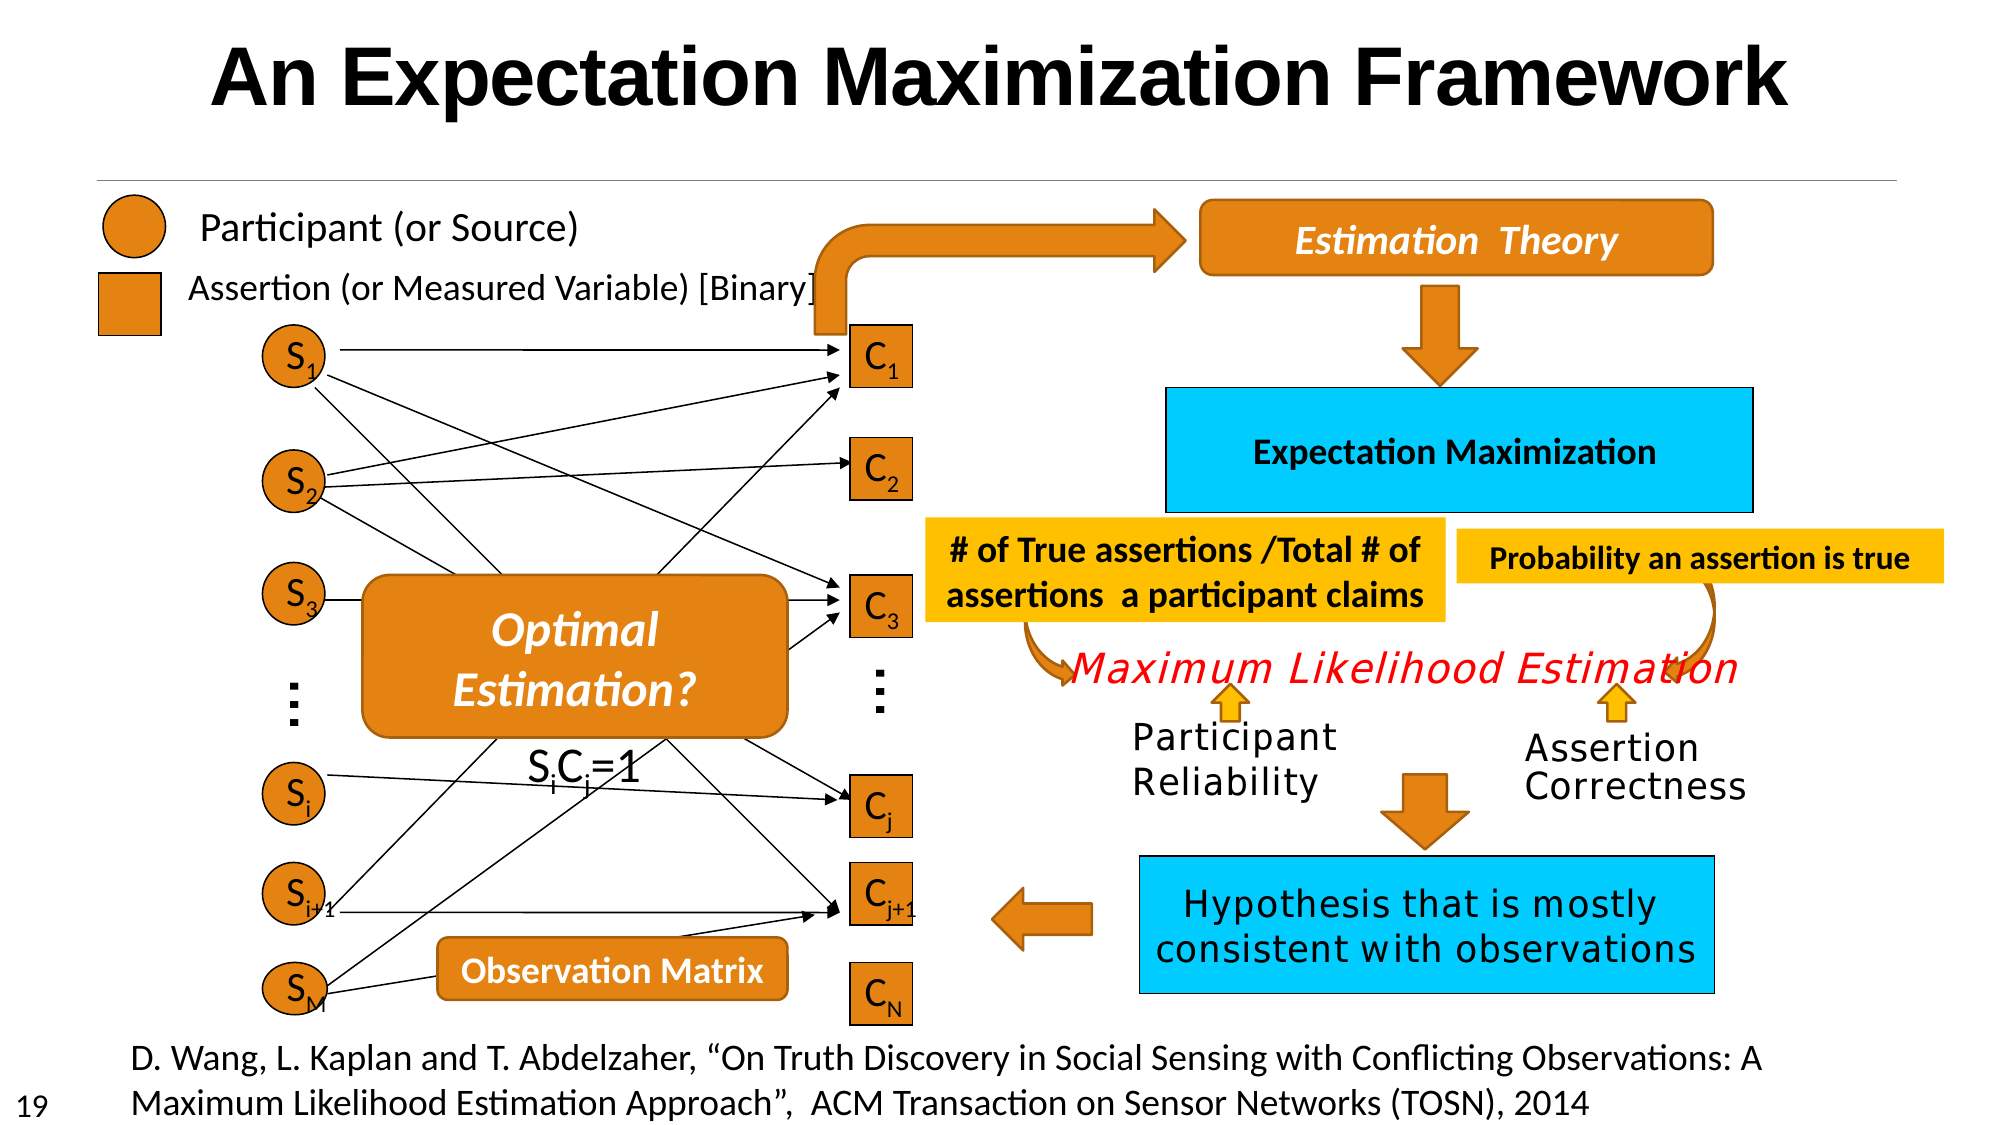

# An Expectation Maximization Framework
Participant (or Source)

Estimation  Theory

Assertion (or Measured Variable) [Binary]

S1
C1

Expectation Maximization
C2
S2

# of True assertions /Total # of assertions  a participant claims
Probability an assertion is true

S3
Optimal Estimation?
C3

Maximum Likelihood Estimation
…
…

Participant Reliability
Assertion Correctness
SiCj=1
Si

Cj
Hypothesis that is mostly
consistent with observations
Si+1
Cj+1

Observation Matrix
SM
CN
D. Wang, L. Kaplan and T. Abdelzaher, “On Truth Discovery in Social Sensing with Conflicting Observations: A Maximum Likelihood Estimation Approach”,  ACM Transaction on Sensor Networks (TOSN), 2014